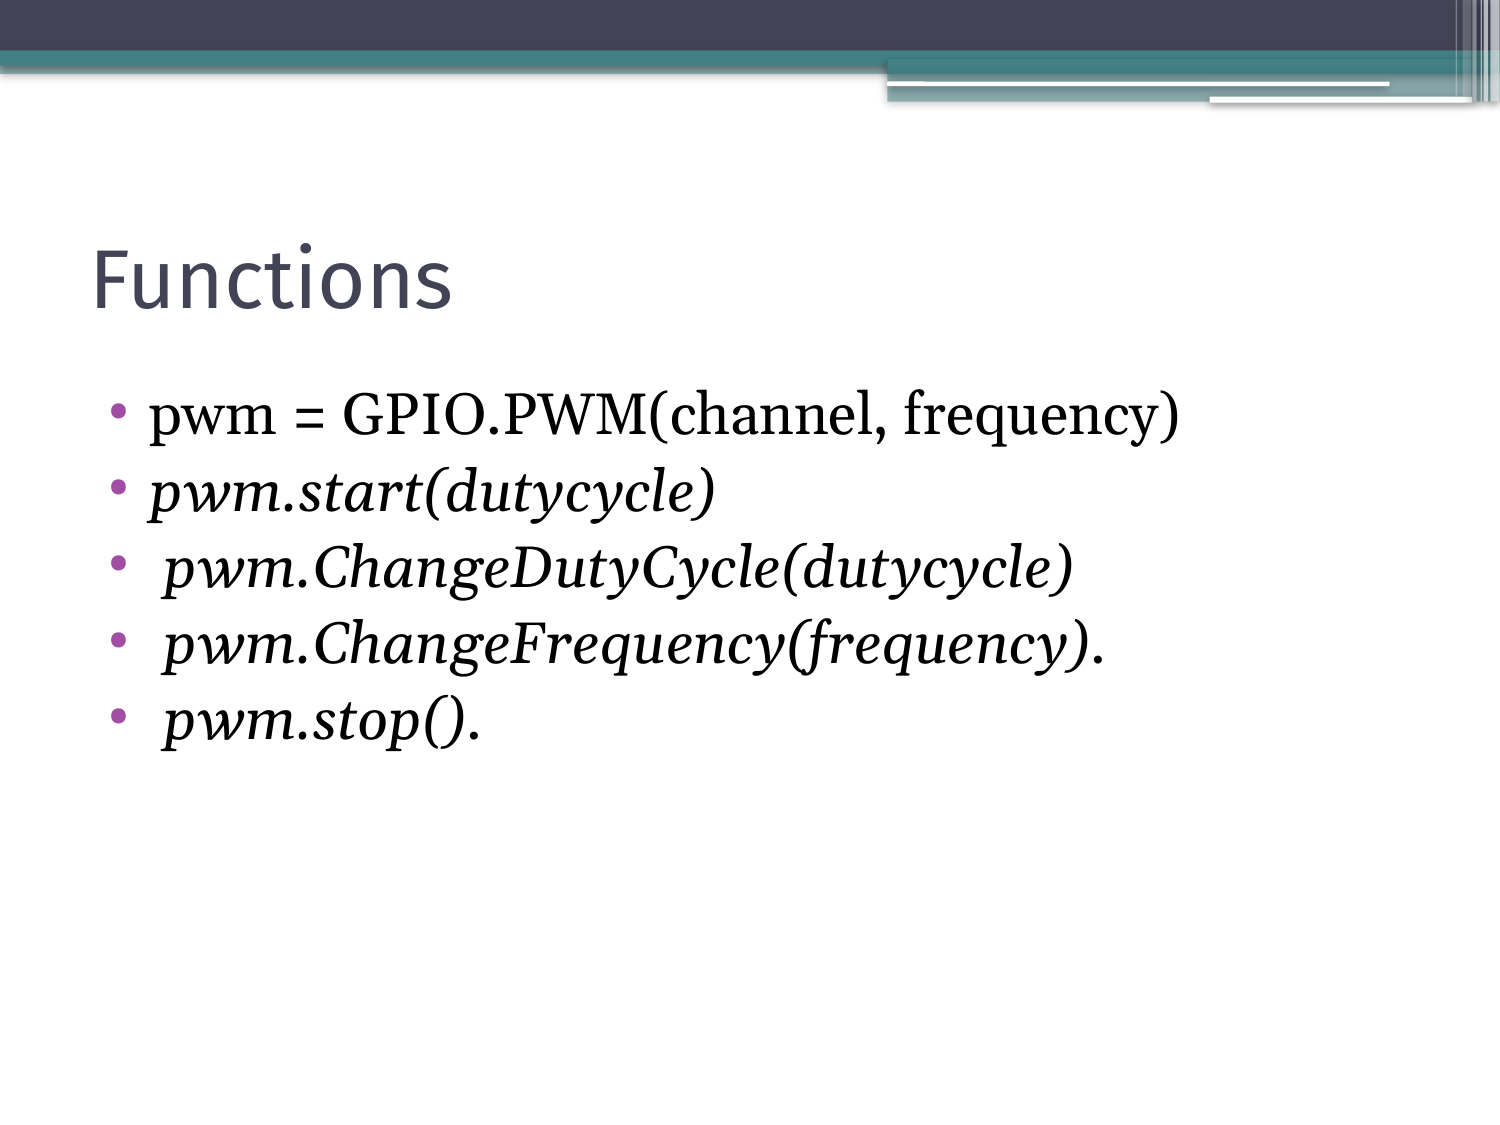

# Functions
pwm = GPIO.PWM(channel, frequency)
pwm.start(dutycycle)
 pwm.ChangeDutyCycle(dutycycle)
 pwm.ChangeFrequency(frequency).
 pwm.stop().